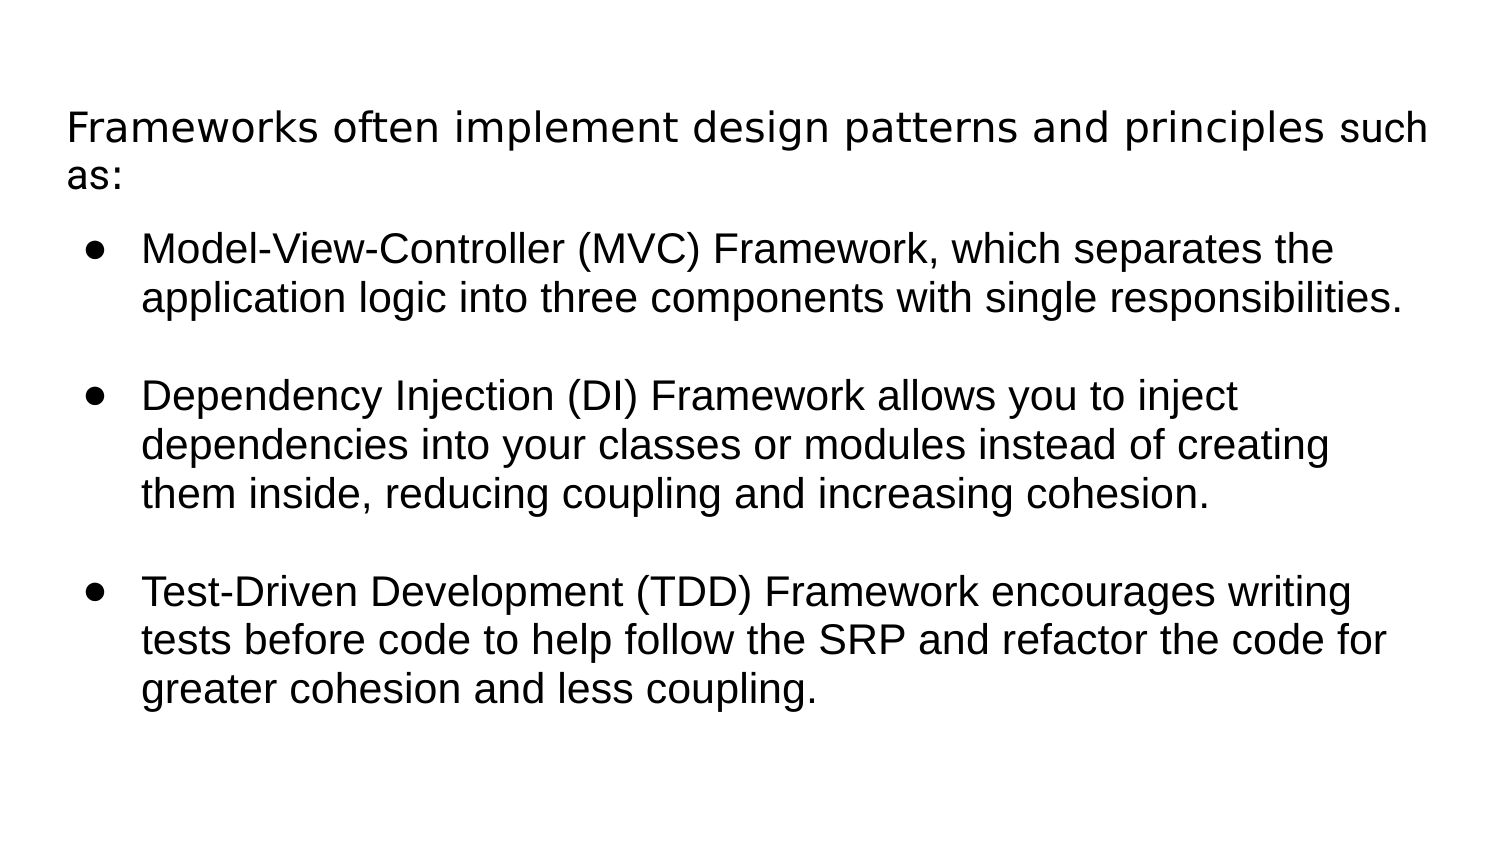

Frameworks often implement design patterns and principles such as:
Model-View-Controller (MVC) Framework, which separates the application logic into three components with single responsibilities.
Dependency Injection (DI) Framework allows you to inject dependencies into your classes or modules instead of creating them inside, reducing coupling and increasing cohesion.
Test-Driven Development (TDD) Framework encourages writing tests before code to help follow the SRP and refactor the code for greater cohesion and less coupling.